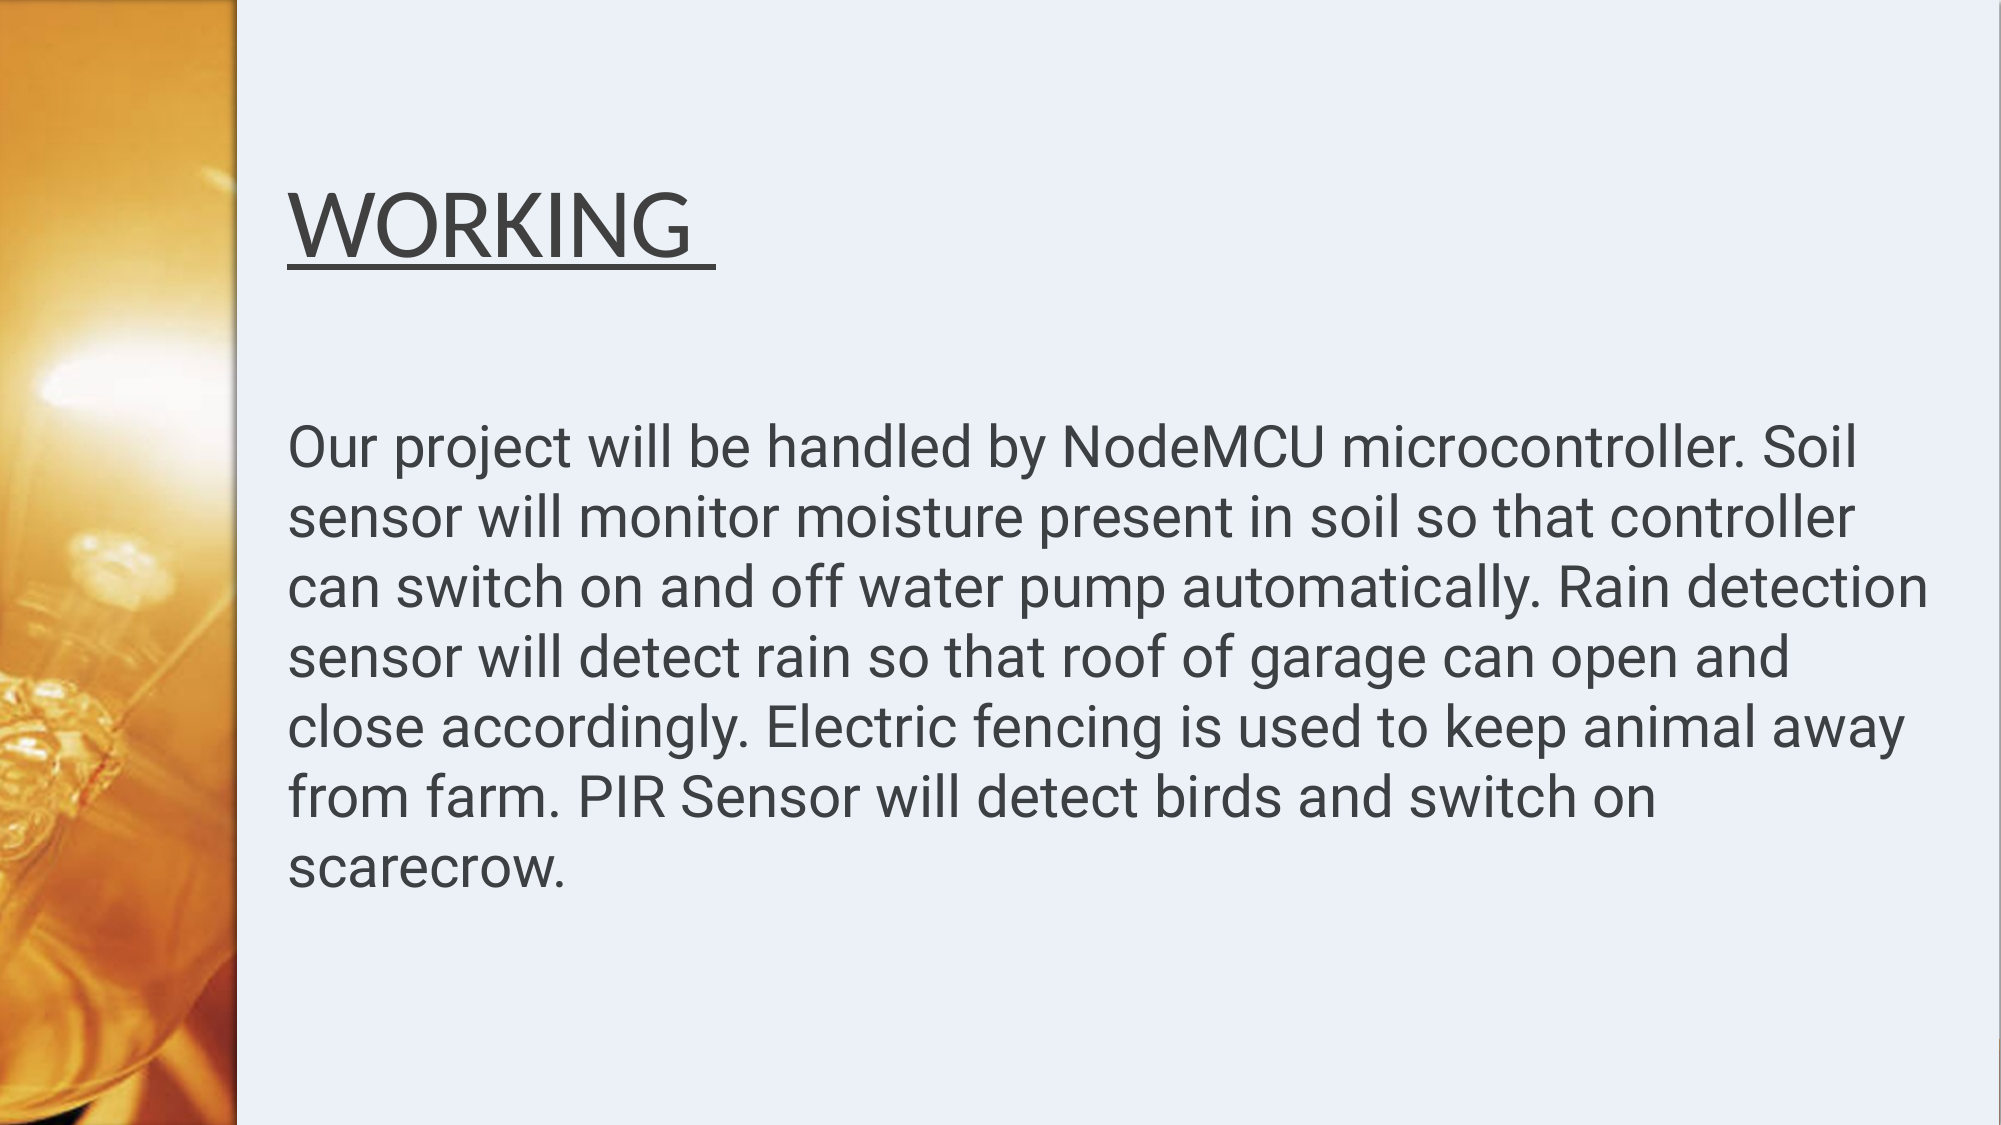

# WORKING
Our project will be handled by NodeMCU microcontroller. Soil sensor will monitor moisture present in soil so that controller can switch on and off water pump automatically. Rain detection sensor will detect rain so that roof of garage can open and close accordingly. Electric fencing is used to keep animal away from farm. PIR Sensor will detect birds and switch on scarecrow.